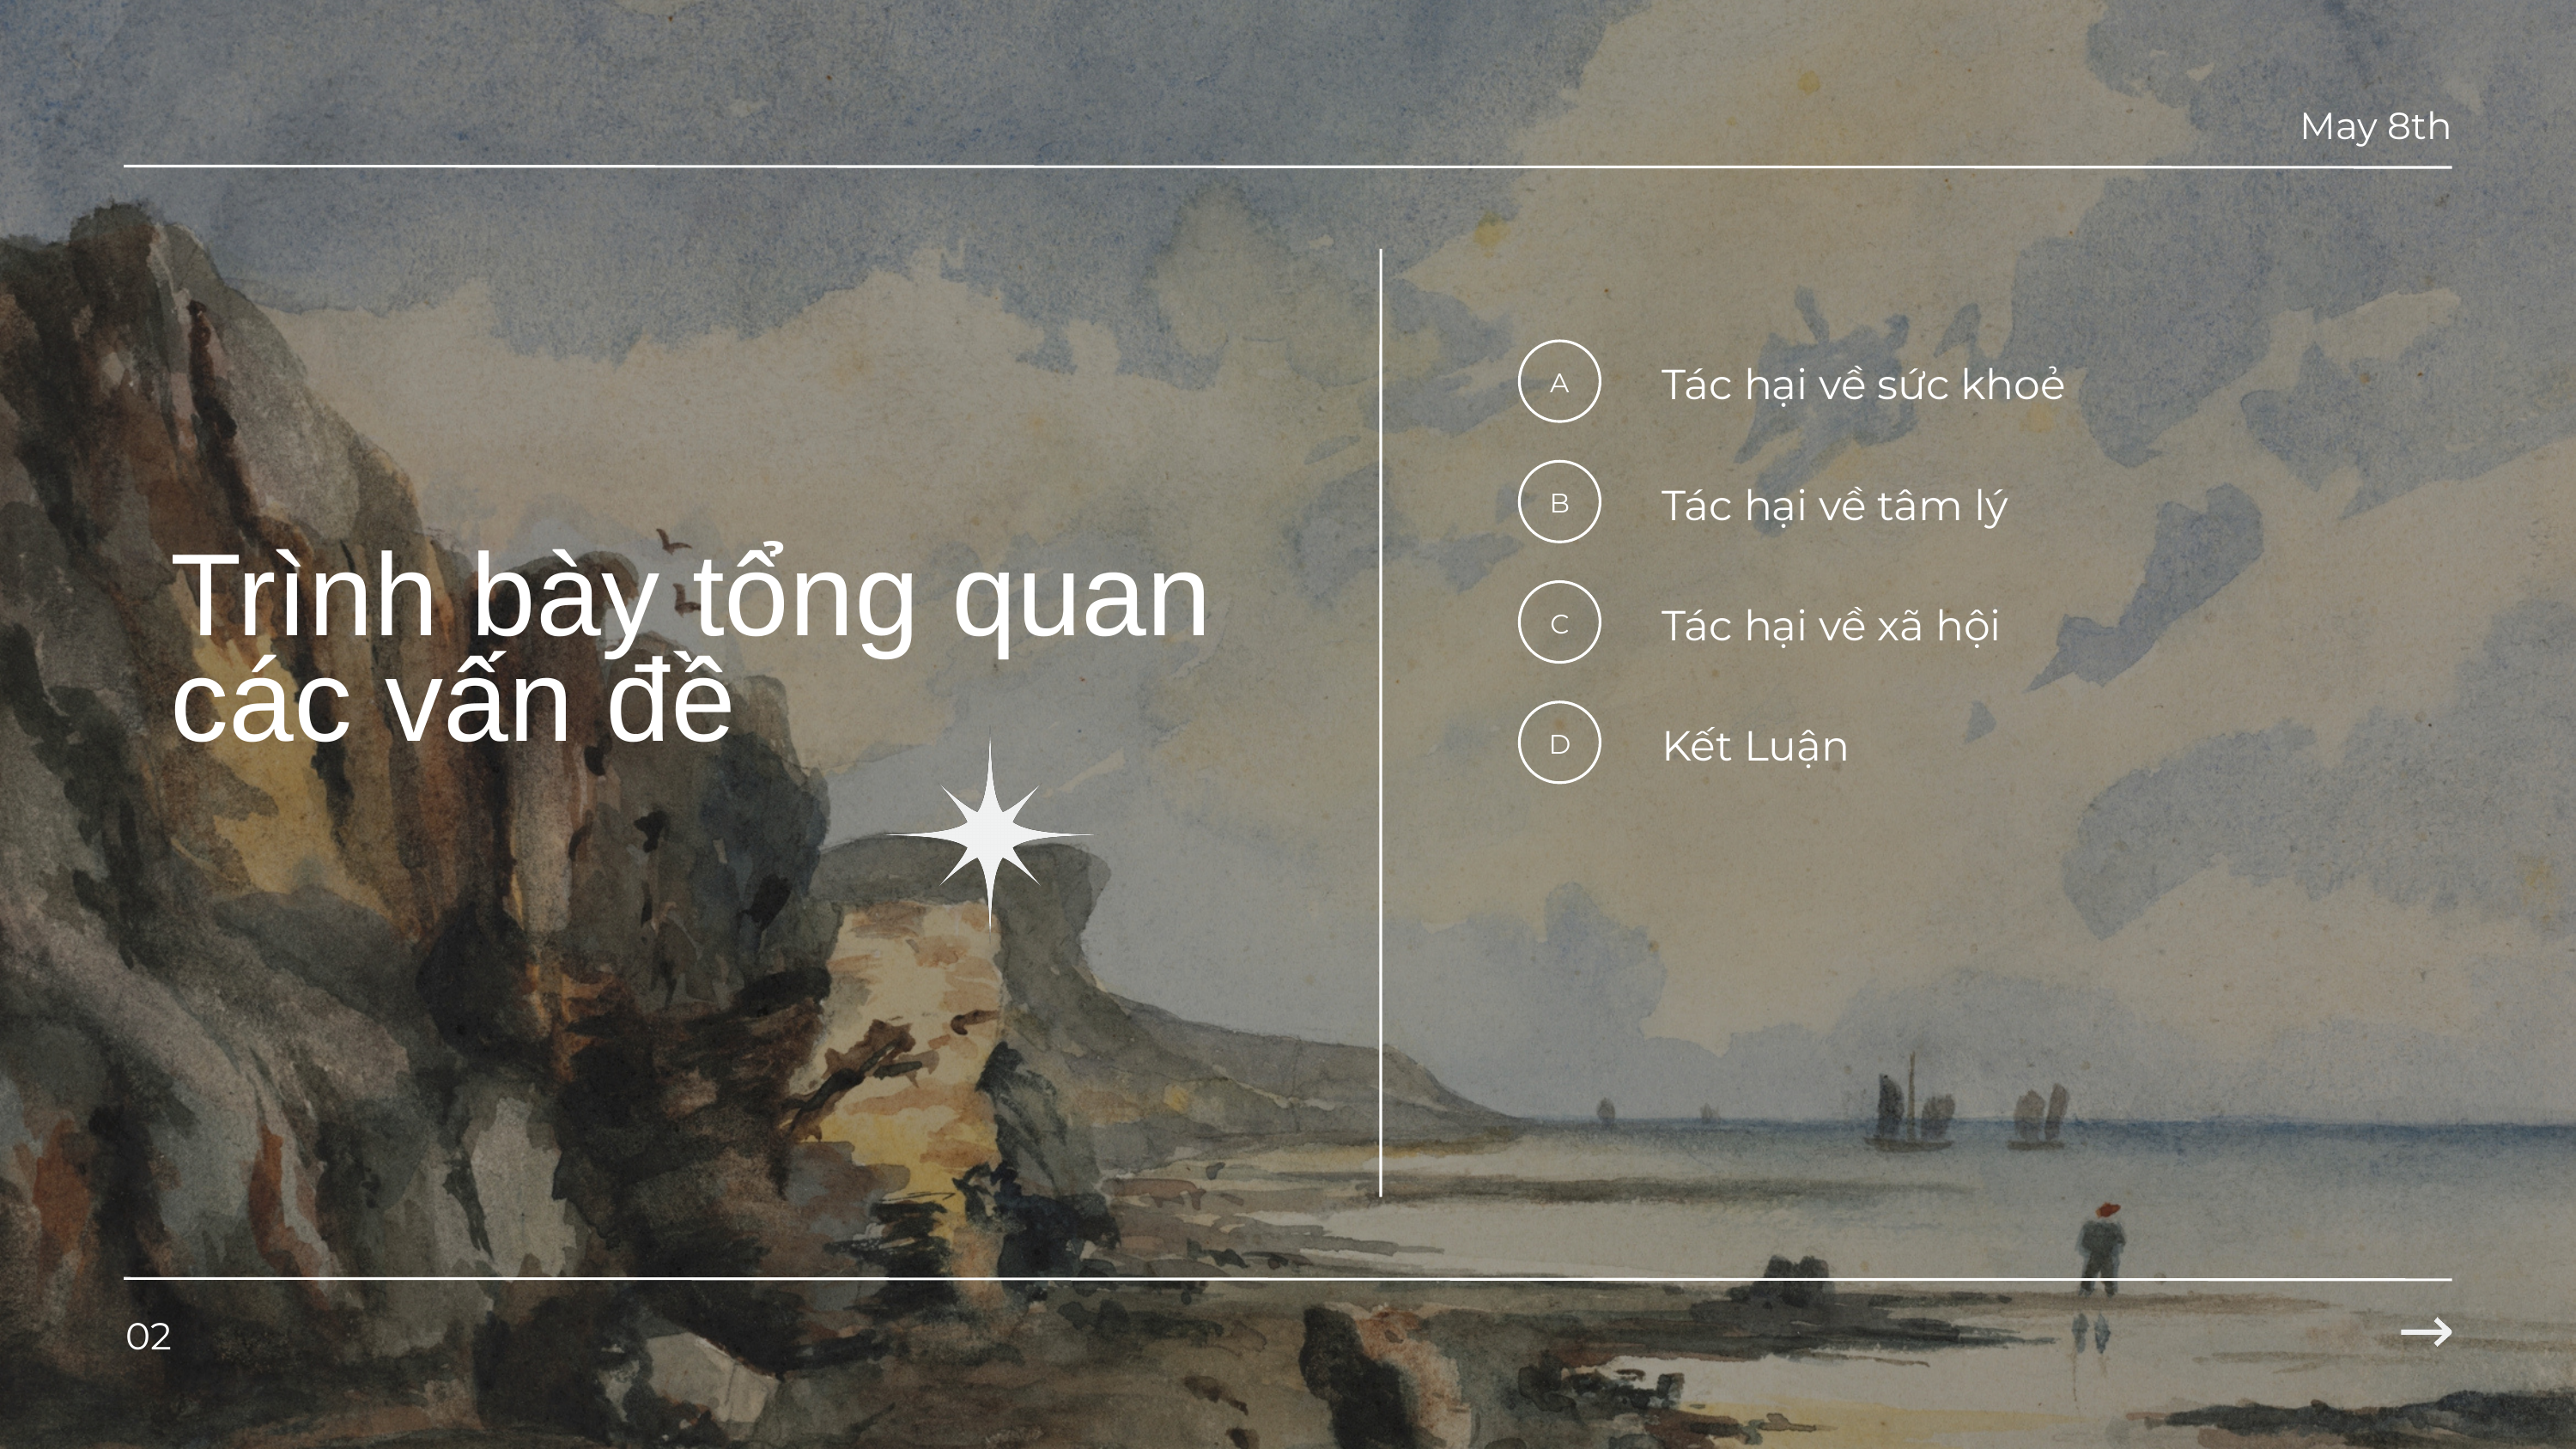

May 8th

A
Tác hại về sức khoẻ

B
Tác hại về tâm lý
Trình bày tổng quan các vấn đề

C
Tác hại về xã hội

D
Kết Luận

02